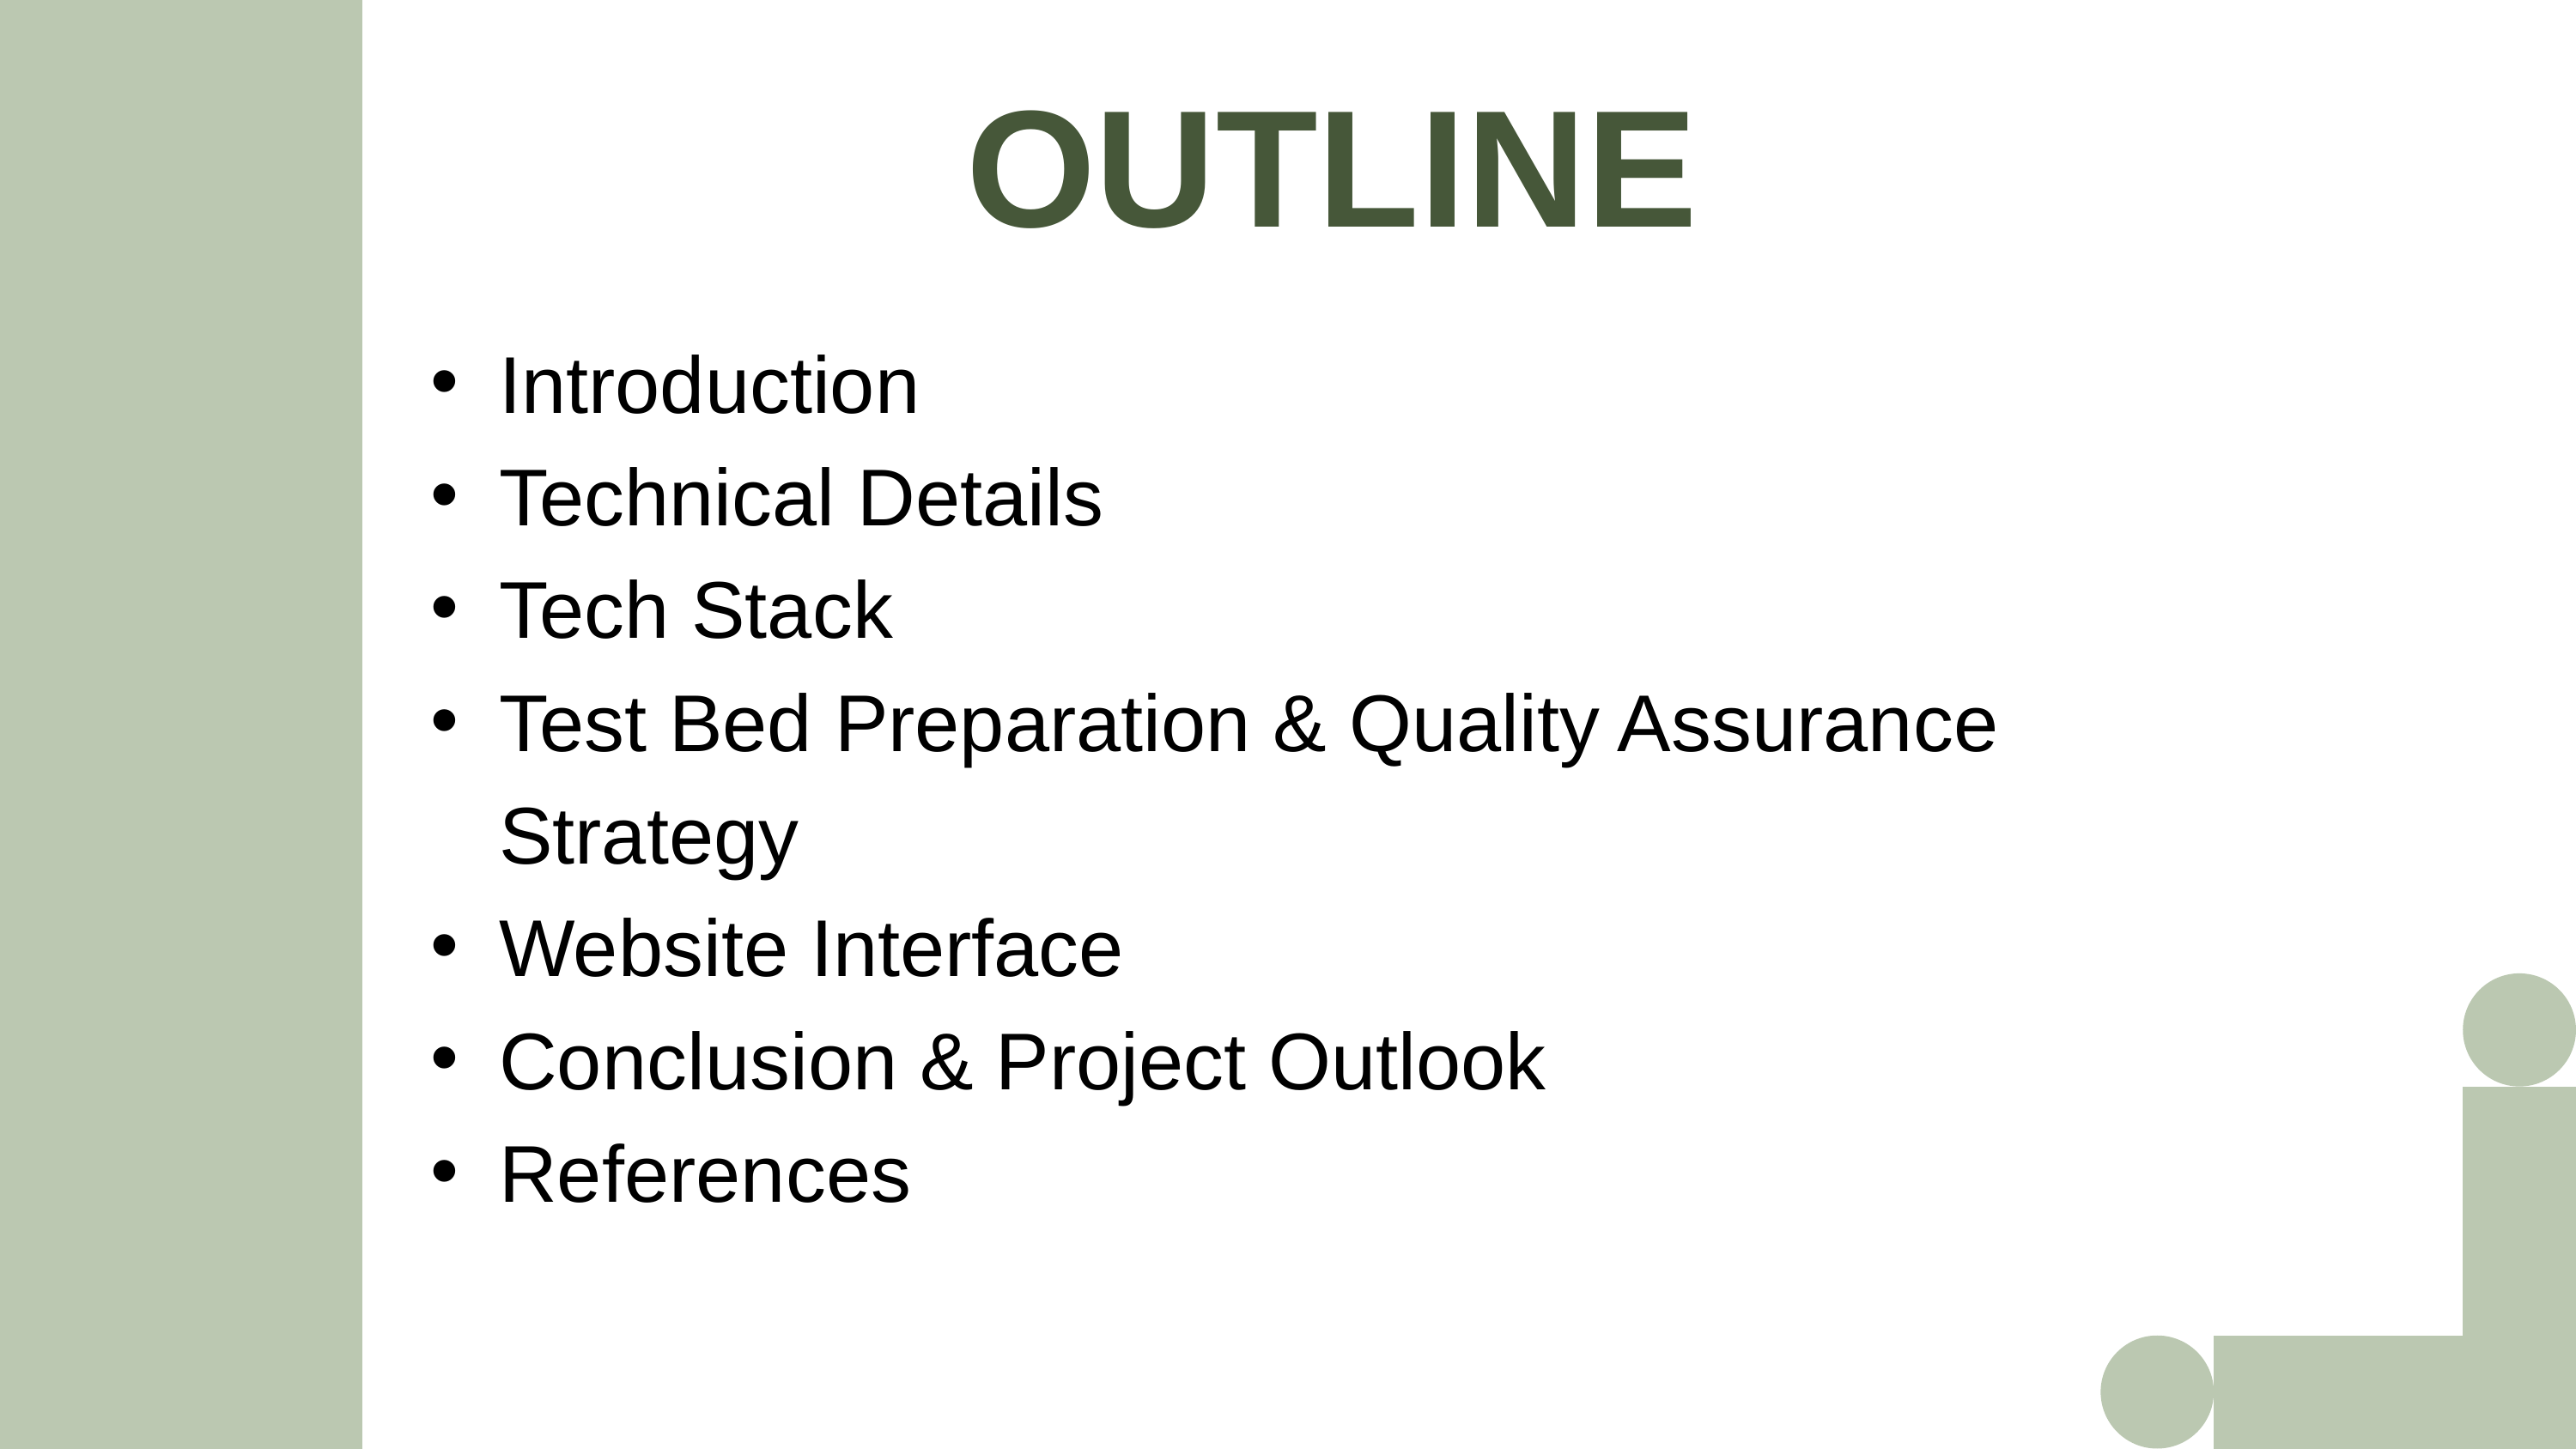

OUTLINE
Introduction
Technical Details
Tech Stack
Test Bed Preparation & Quality Assurance Strategy
Website Interface
Conclusion & Project Outlook
References